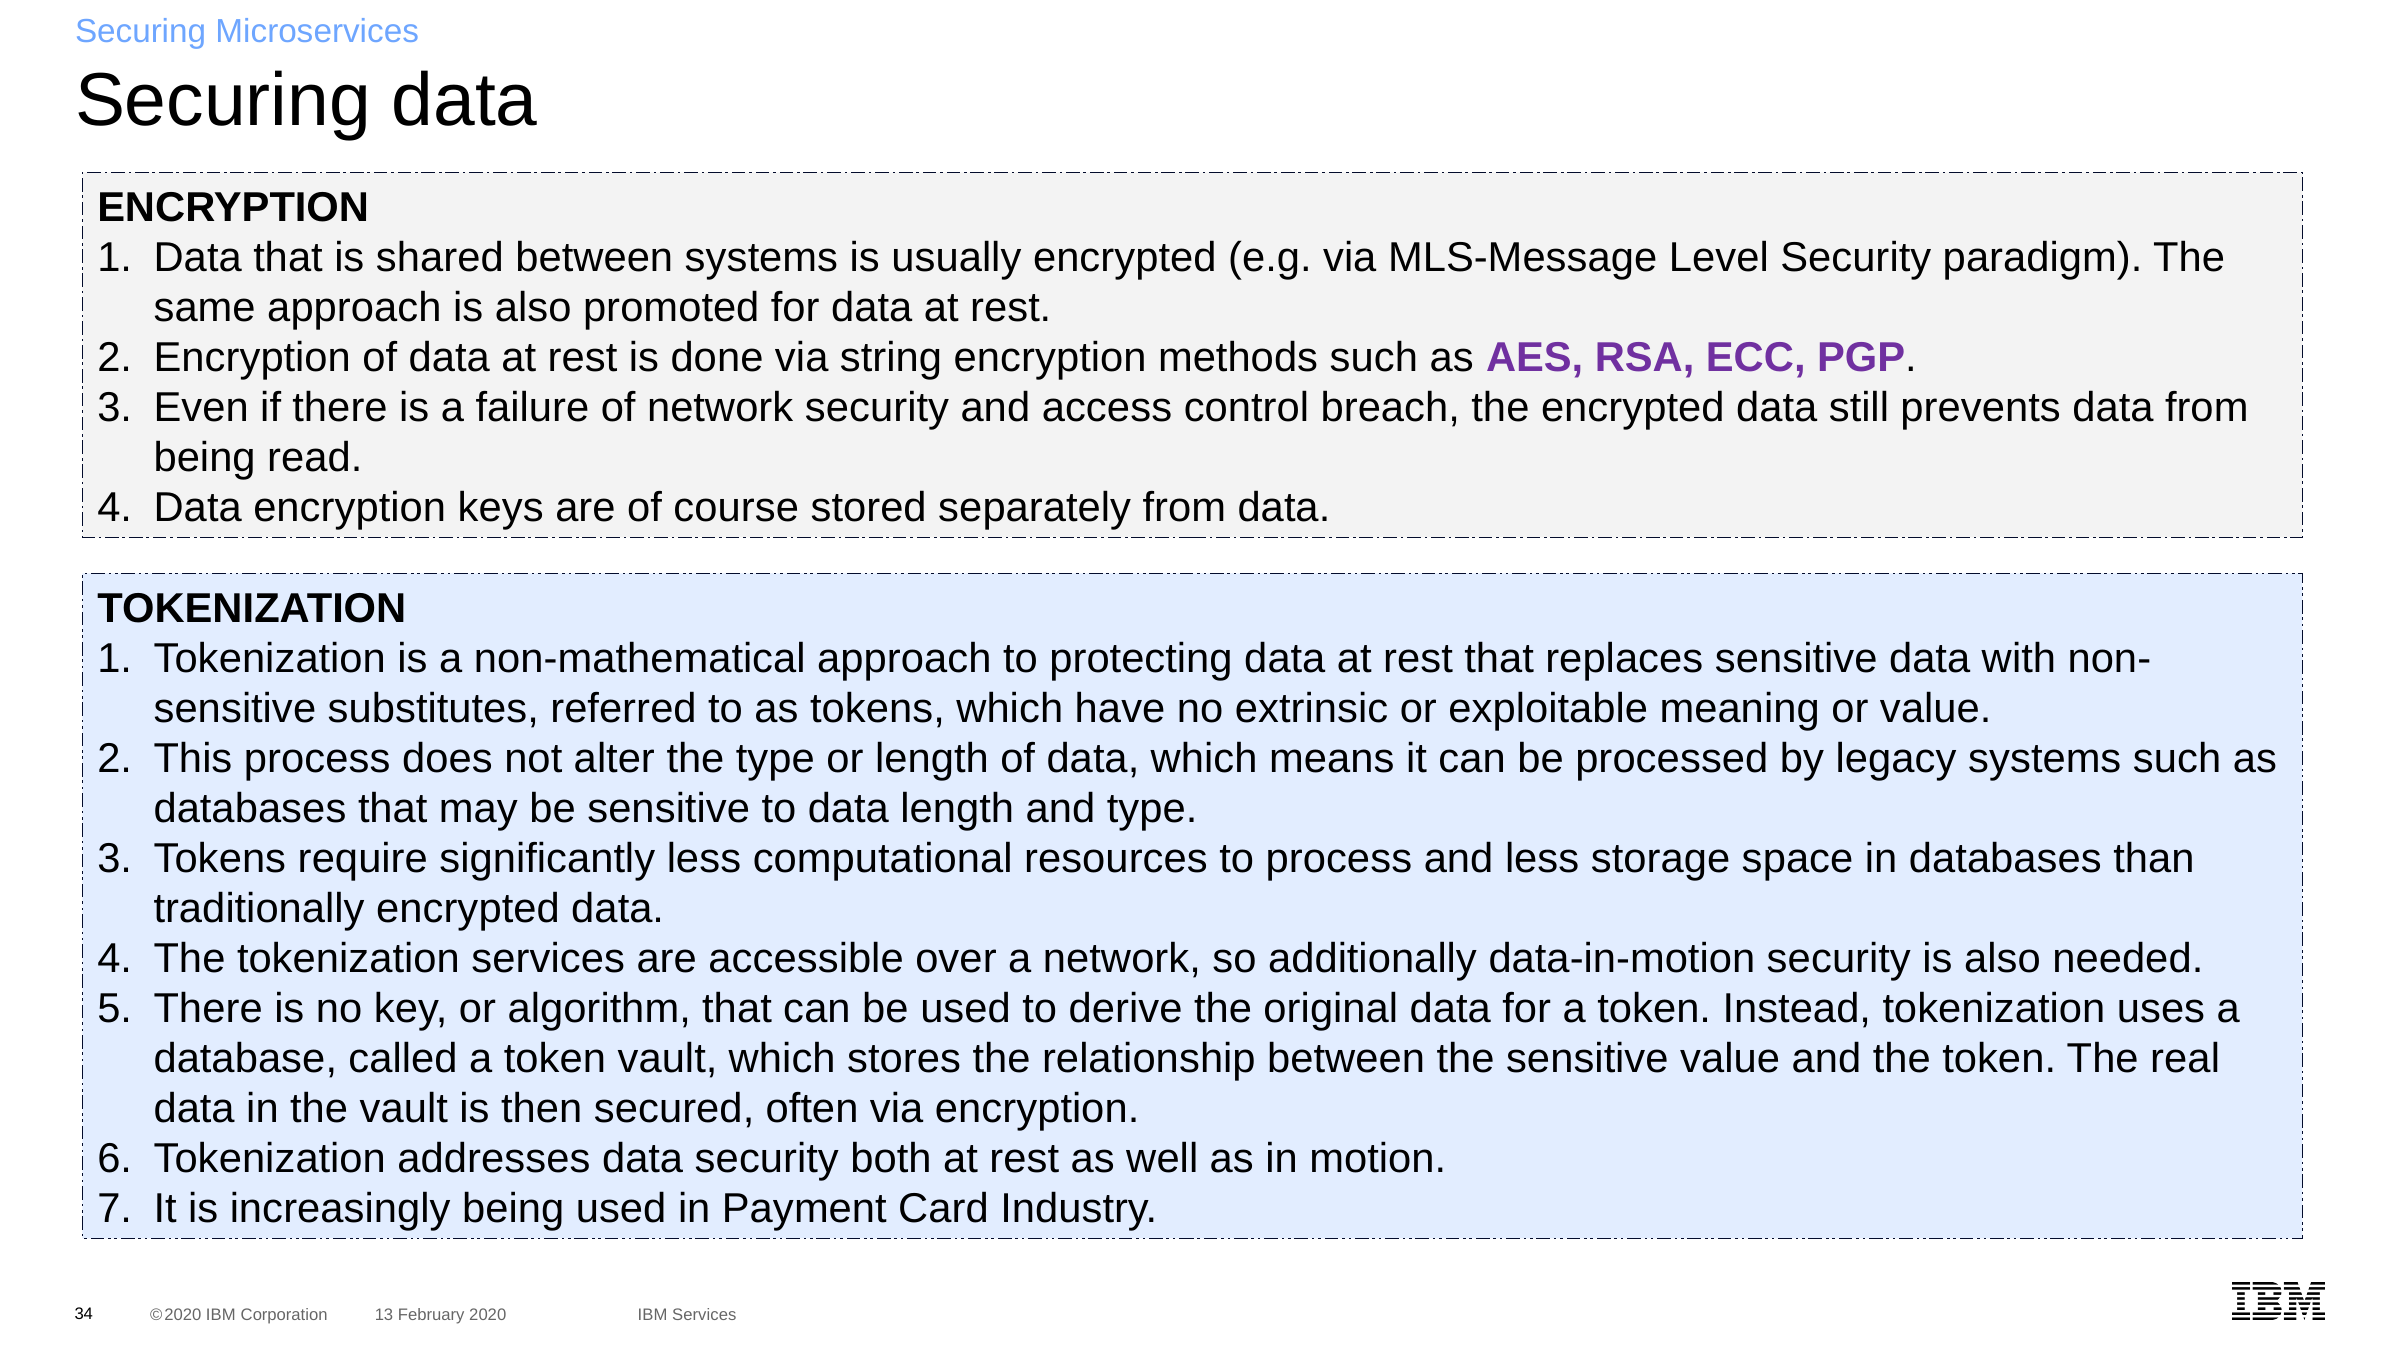

Securing Microservices

# Securing data
ENCRYPTION
Data that is shared between systems is usually encrypted (e.g. via MLS-Message Level Security paradigm). The same approach is also promoted for data at rest.
Encryption of data at rest is done via string encryption methods such as AES, RSA, ECC, PGP.
Even if there is a failure of network security and access control breach, the encrypted data still prevents data from being read.
Data encryption keys are of course stored separately from data.
TOKENIZATION
Tokenization is a non-mathematical approach to protecting data at rest that replaces sensitive data with non-sensitive substitutes, referred to as tokens, which have no extrinsic or exploitable meaning or value.
This process does not alter the type or length of data, which means it can be processed by legacy systems such as databases that may be sensitive to data length and type.
Tokens require significantly less computational resources to process and less storage space in databases than traditionally encrypted data.
The tokenization services are accessible over a network, so additionally data-in-motion security is also needed.
There is no key, or algorithm, that can be used to derive the original data for a token. Instead, tokenization uses a database, called a token vault, which stores the relationship between the sensitive value and the token. The real data in the vault is then secured, often via encryption.
Tokenization addresses data security both at rest as well as in motion.
It is increasingly being used in Payment Card Industry.